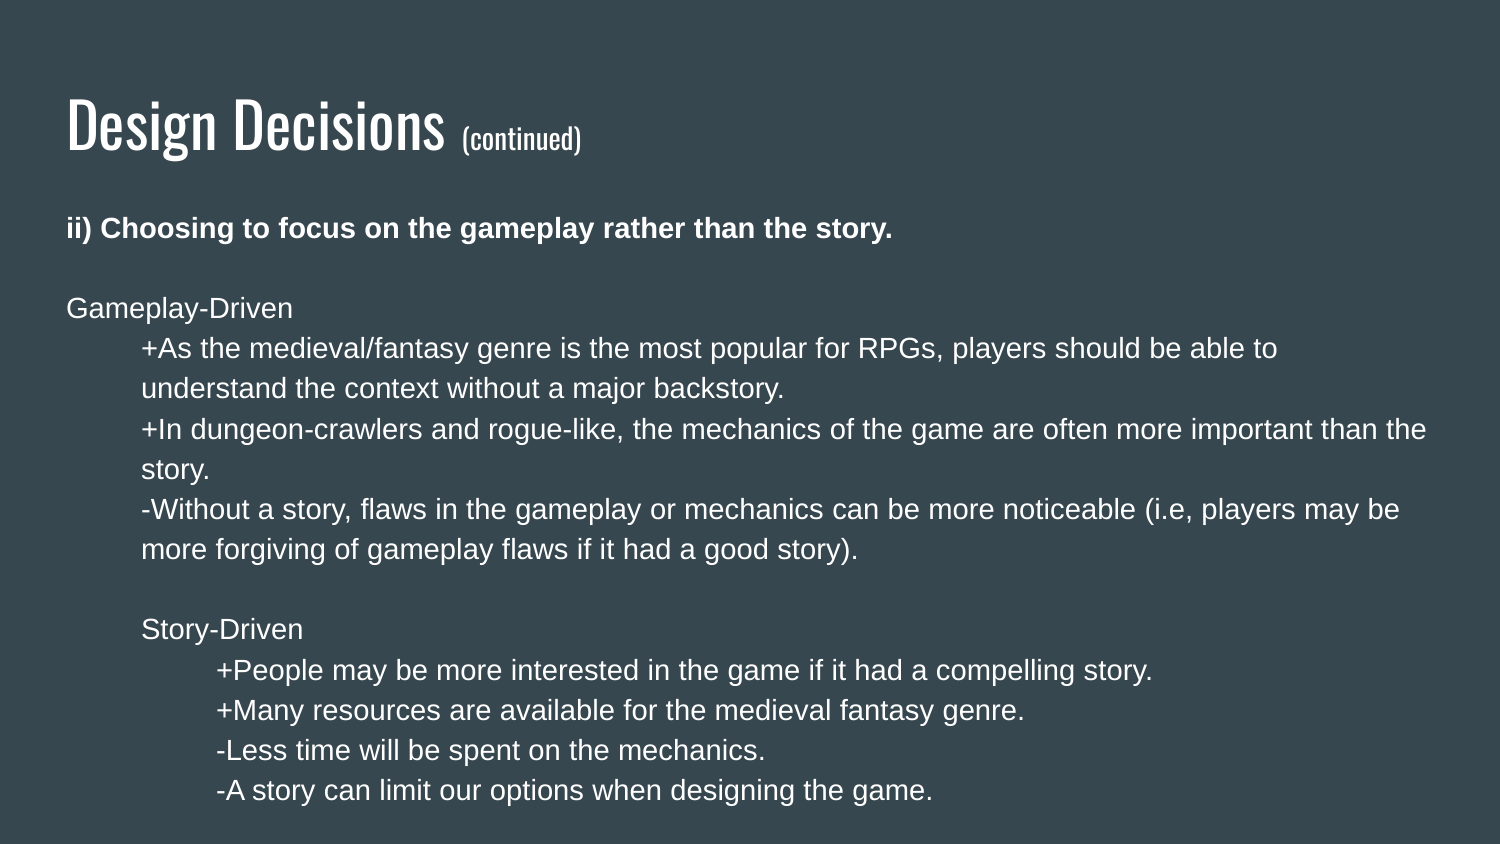

# Design Decisions (continued)
ii) Choosing to focus on the gameplay rather than the story.

Gameplay-Driven
+As the medieval/fantasy genre is the most popular for RPGs, players should be able to understand the context without a major backstory.
+In dungeon-crawlers and rogue-like, the mechanics of the game are often more important than the story.
-Without a story, flaws in the gameplay or mechanics can be more noticeable (i.e, players may be more forgiving of gameplay flaws if it had a good story).

Story-Driven
+People may be more interested in the game if it had a compelling story.
+Many resources are available for the medieval fantasy genre.
-Less time will be spent on the mechanics.
-A story can limit our options when designing the game.